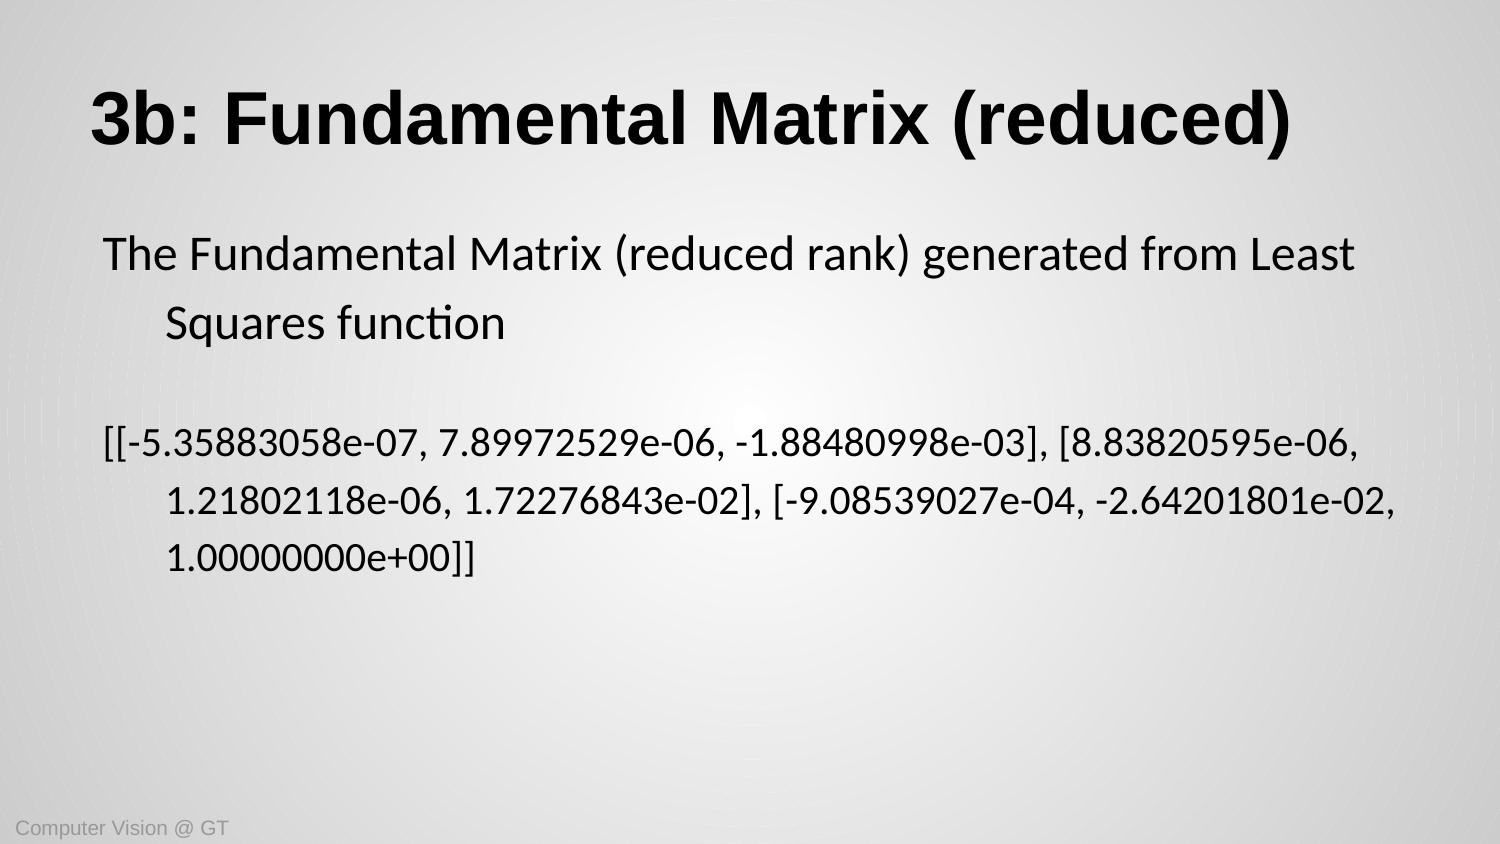

# 3b: Fundamental Matrix (reduced)
The Fundamental Matrix (reduced rank) generated from Least Squares function

[[-5.35883058e-07, 7.89972529e-06, -1.88480998e-03], [8.83820595e-06, 1.21802118e-06, 1.72276843e-02], [-9.08539027e-04, -2.64201801e-02, 1.00000000e+00]]
Computer Vision @ GT